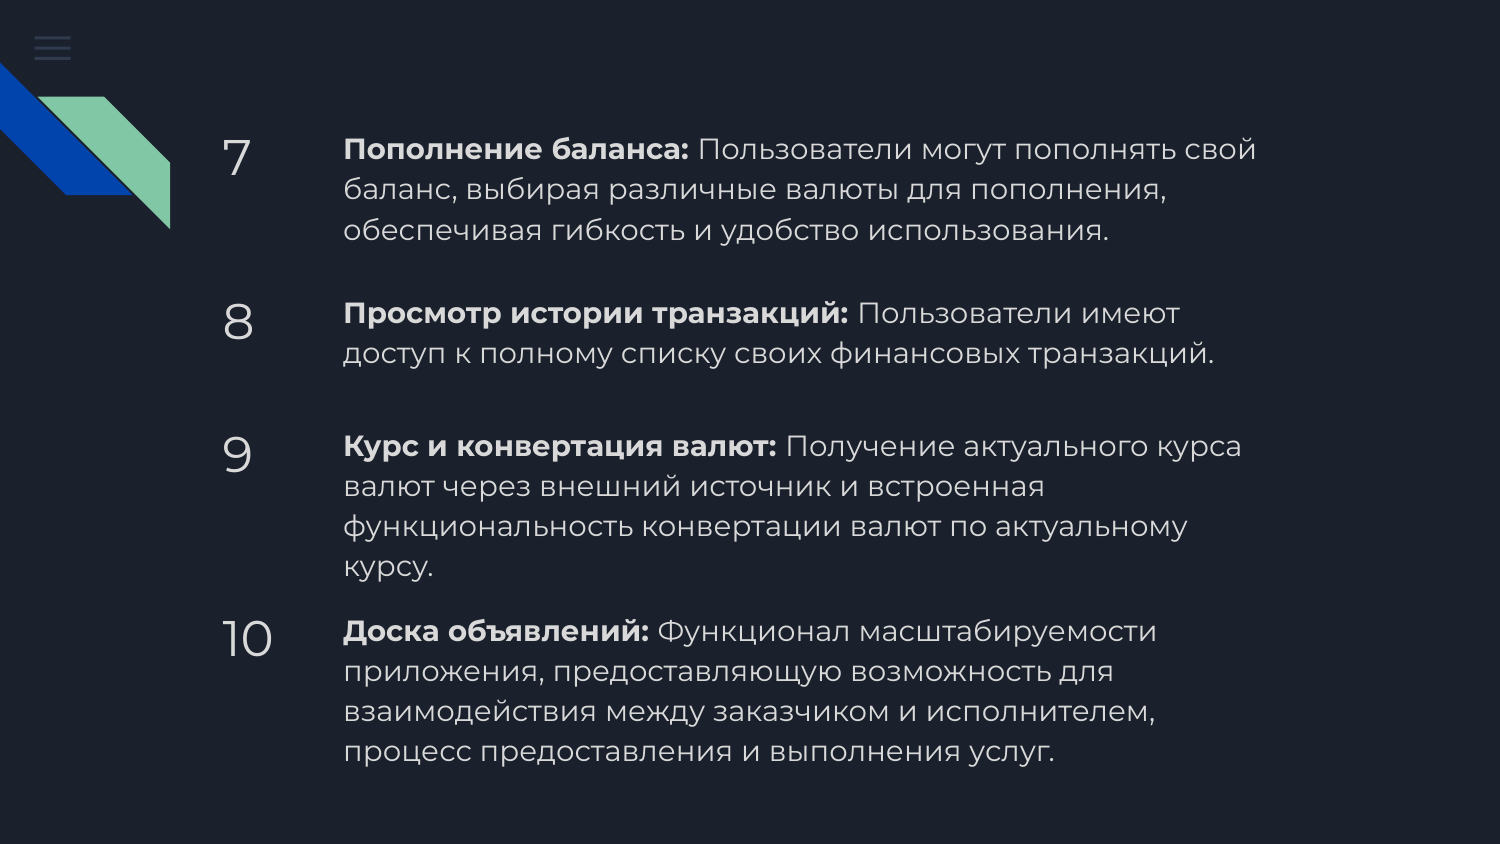

7

Пополнение баланса: Пользователи могут пополнять свой баланс, выбирая различные валюты для пополнения, обеспечивая гибкость и удобство использования.

8
Просмотр истории транзакций: Пользователи имеют доступ к полному списку своих финансовых транзакций.

9
Курс и конвертация валют: Получение актуального курса валют через внешний источник и встроенная функциональность конвертации валют по актуальному курсу.

10
Доска объявлений: Функционал масштабируемости приложения, предоставляющую возможность для взаимодействия между заказчиком и исполнителем, процесс предоставления и выполнения услуг.